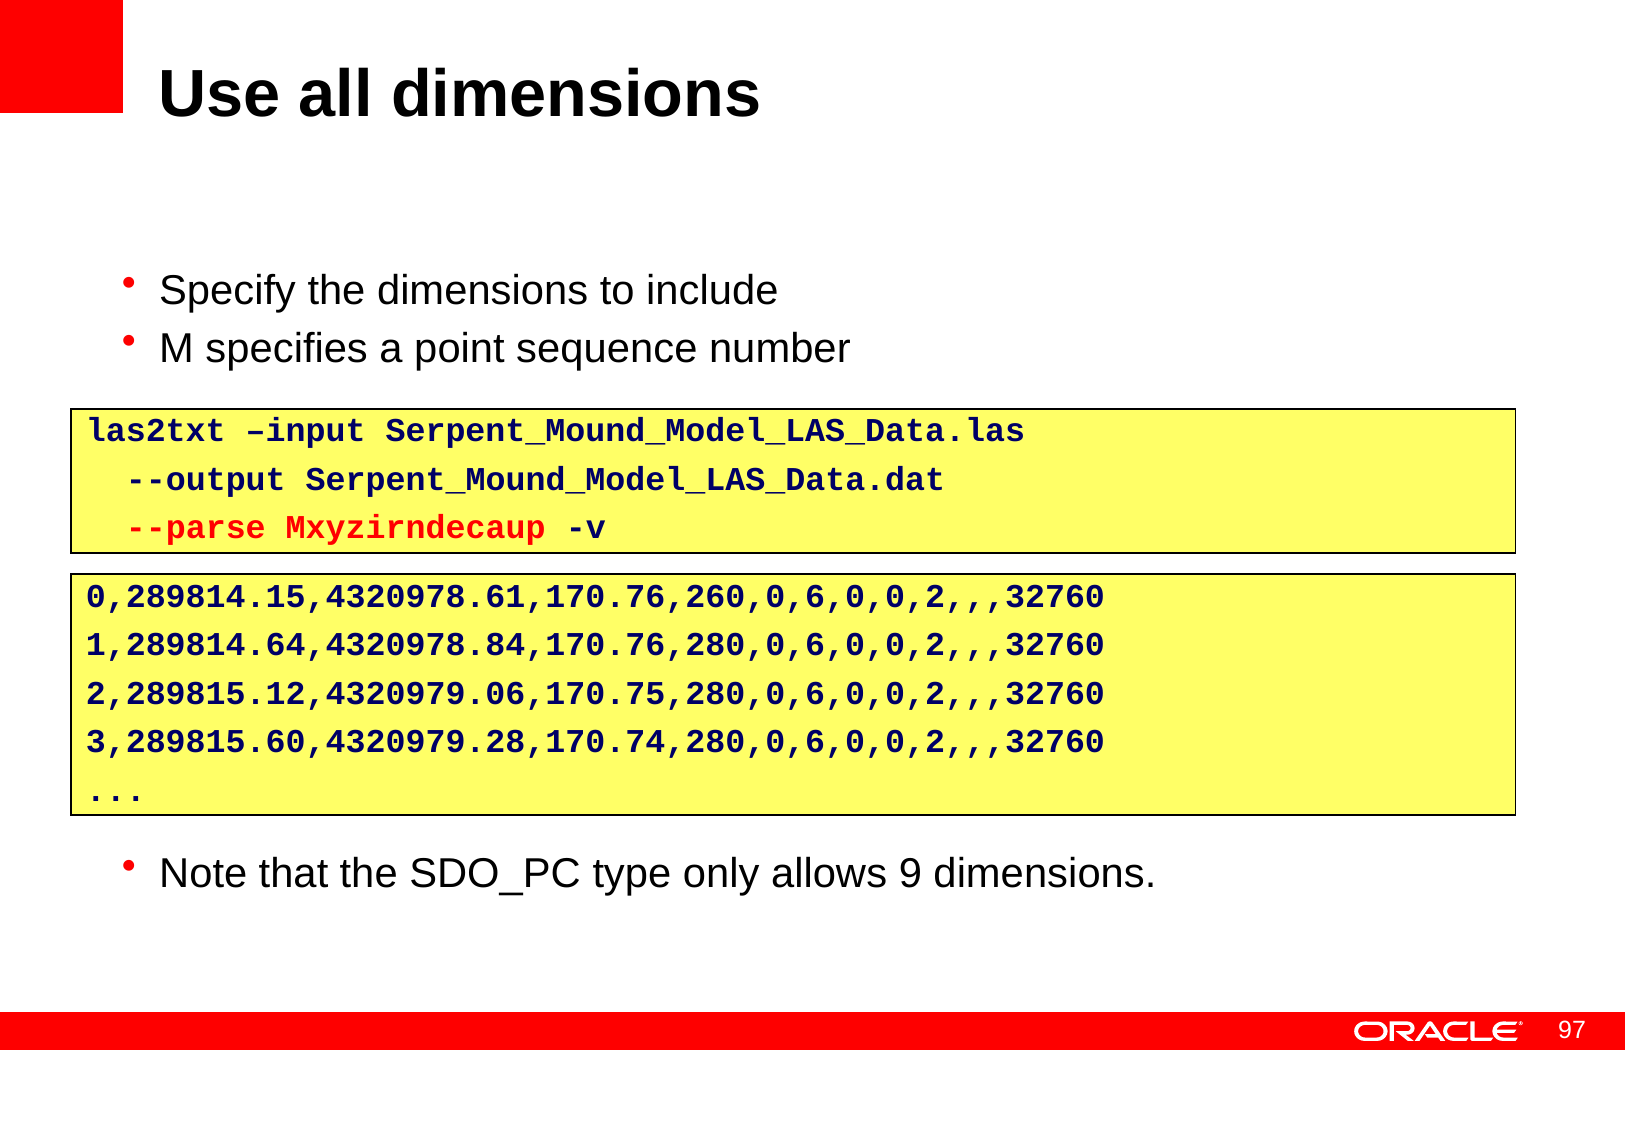

# Use all dimensions
Specify the dimensions to include
M specifies a point sequence number

Note that the SDO_PC type only allows 9 dimensions.

las2txt –input Serpent_Mound_Model_LAS_Data.las
  --output Serpent_Mound_Model_LAS_Data.dat
  --parse Mxyzirndecaup -v
0,289814.15,4320978.61,170.76,260,0,6,0,0,2,,,32760
1,289814.64,4320978.84,170.76,280,0,6,0,0,2,,,32760
2,289815.12,4320979.06,170.75,280,0,6,0,0,2,,,32760
3,289815.60,4320979.28,170.74,280,0,6,0,0,2,,,32760
...